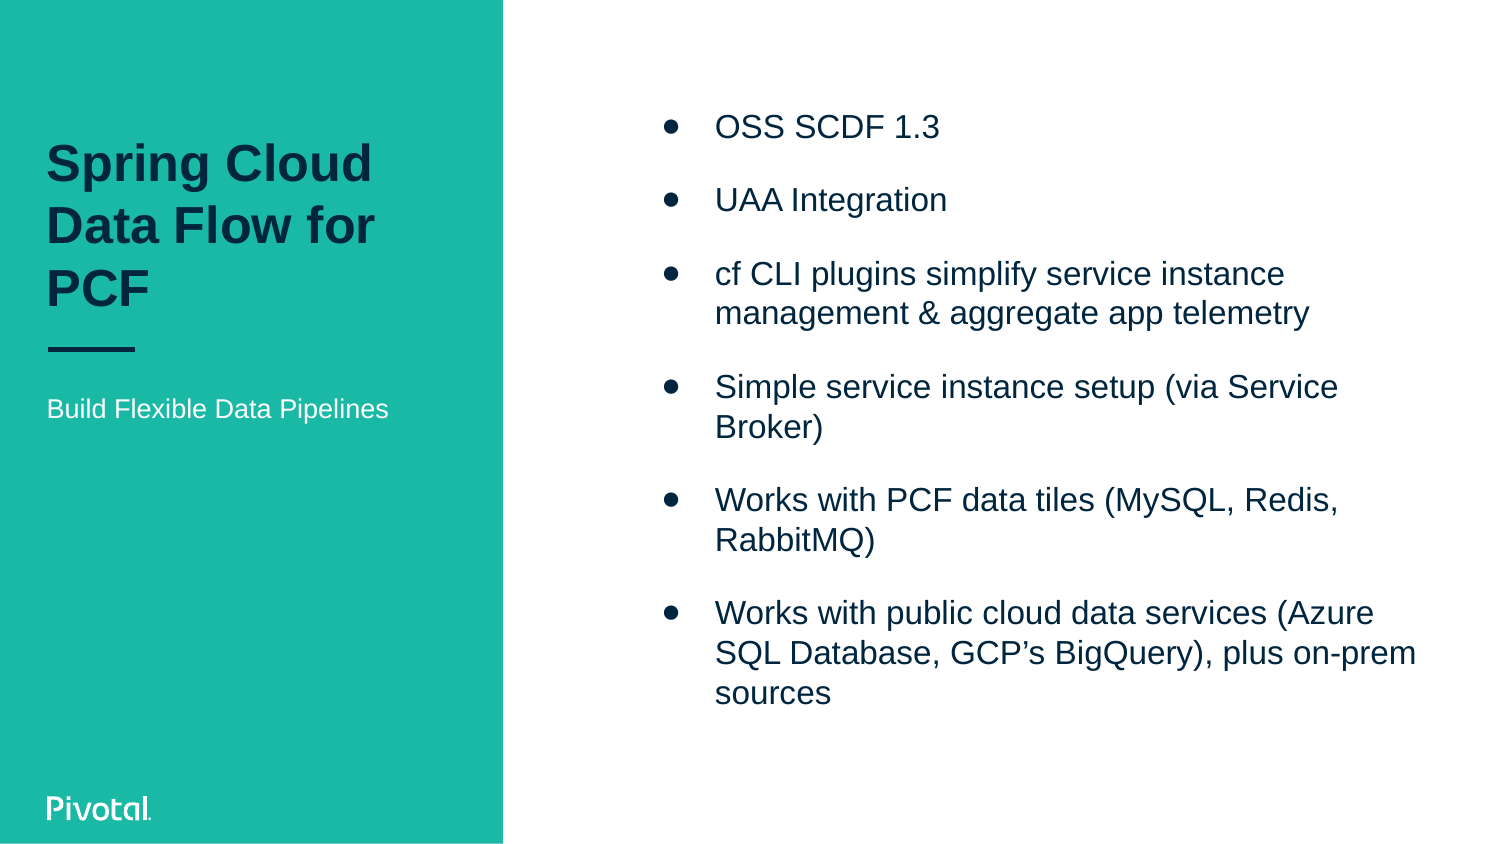

# Spring Cloud Data Flow for PCF
OSS SCDF 1.3
UAA Integration
cf CLI plugins simplify service instance management & aggregate app telemetry
Simple service instance setup (via Service Broker)
Works with PCF data tiles (MySQL, Redis, RabbitMQ)
Works with public cloud data services (Azure SQL Database, GCP’s BigQuery), plus on-prem sources
Build Flexible Data Pipelines